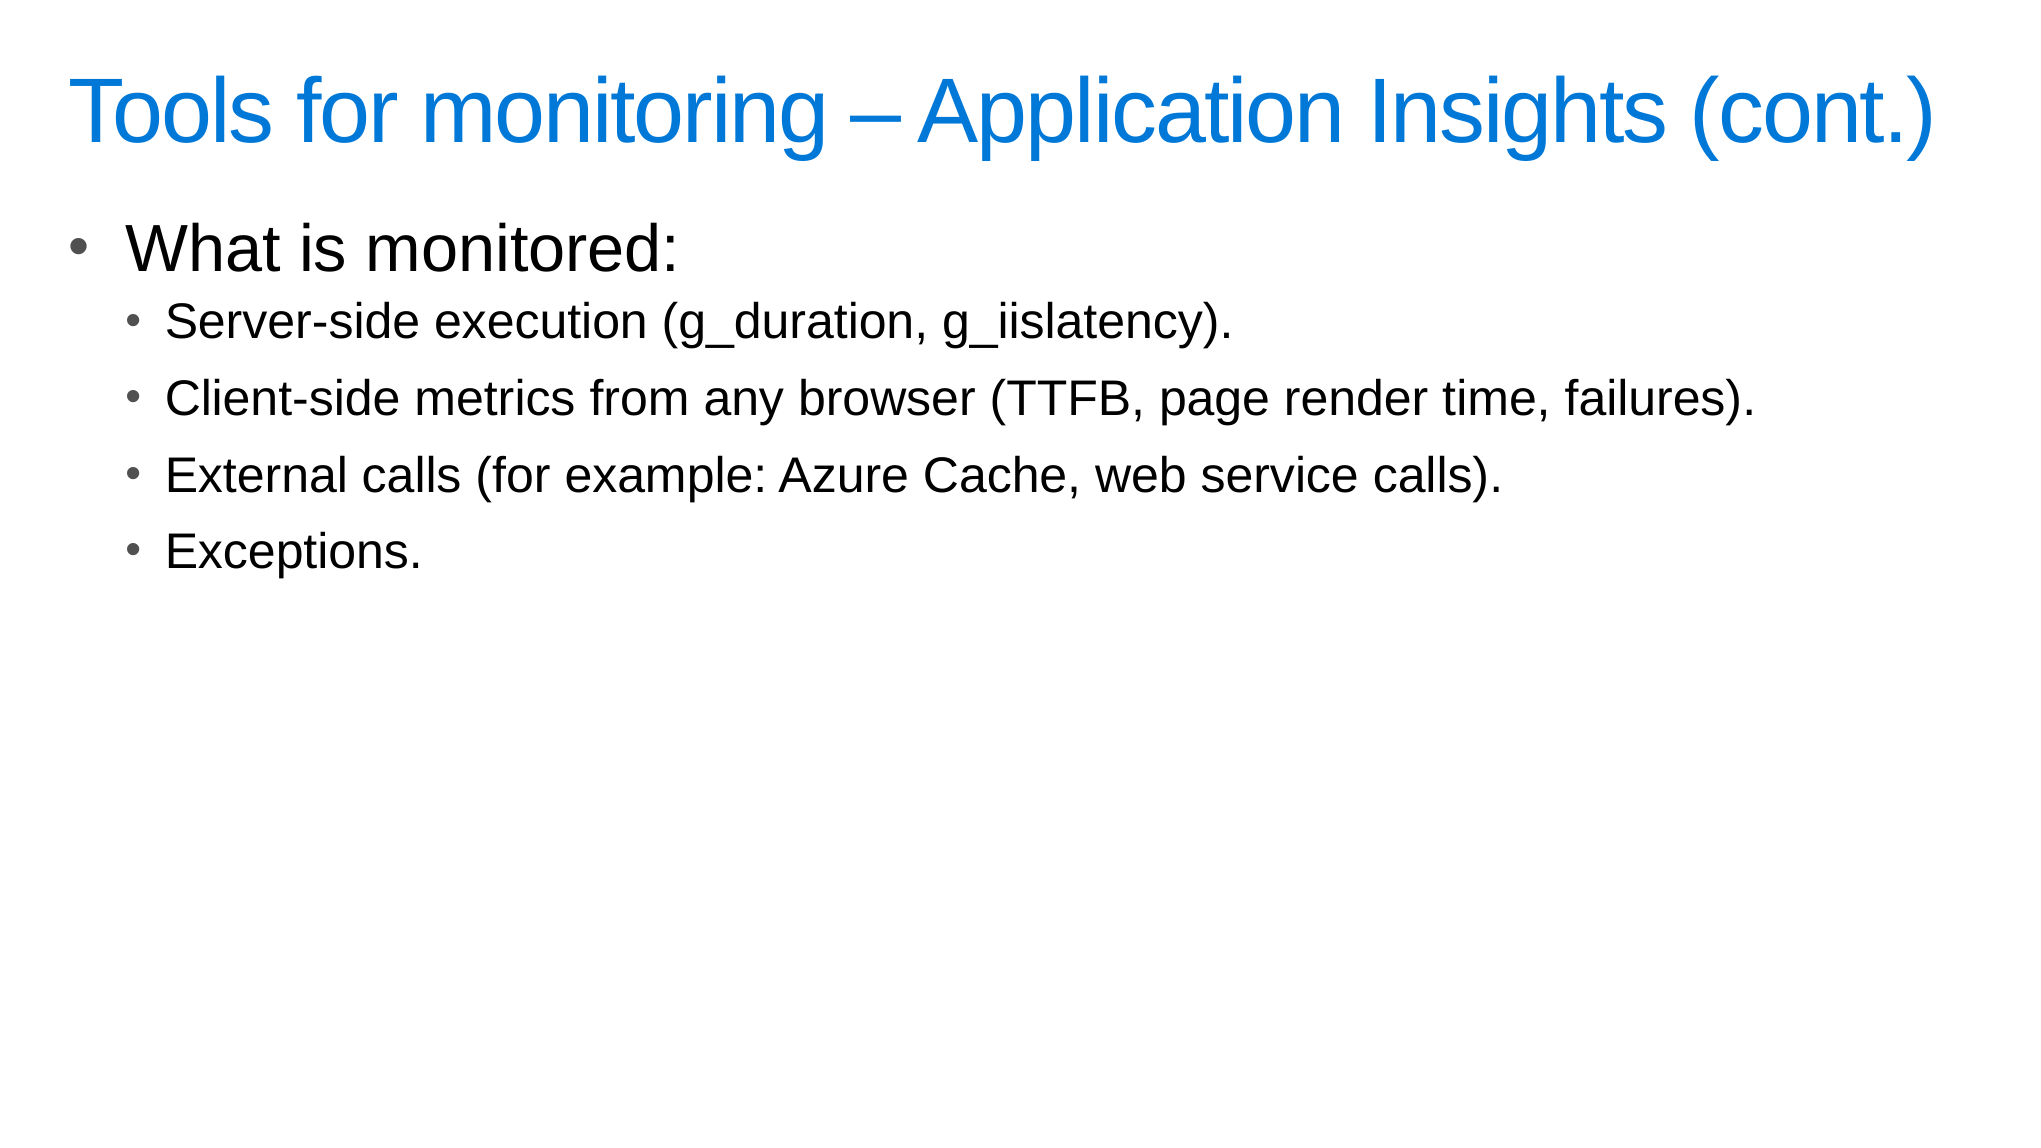

# Tools for monitoring – Application Insights (cont.)
What is monitored:
Server-side execution (g_duration, g_iislatency).
Client-side metrics from any browser (TTFB, page render time, failures).
External calls (for example: Azure Cache, web service calls).
Exceptions.